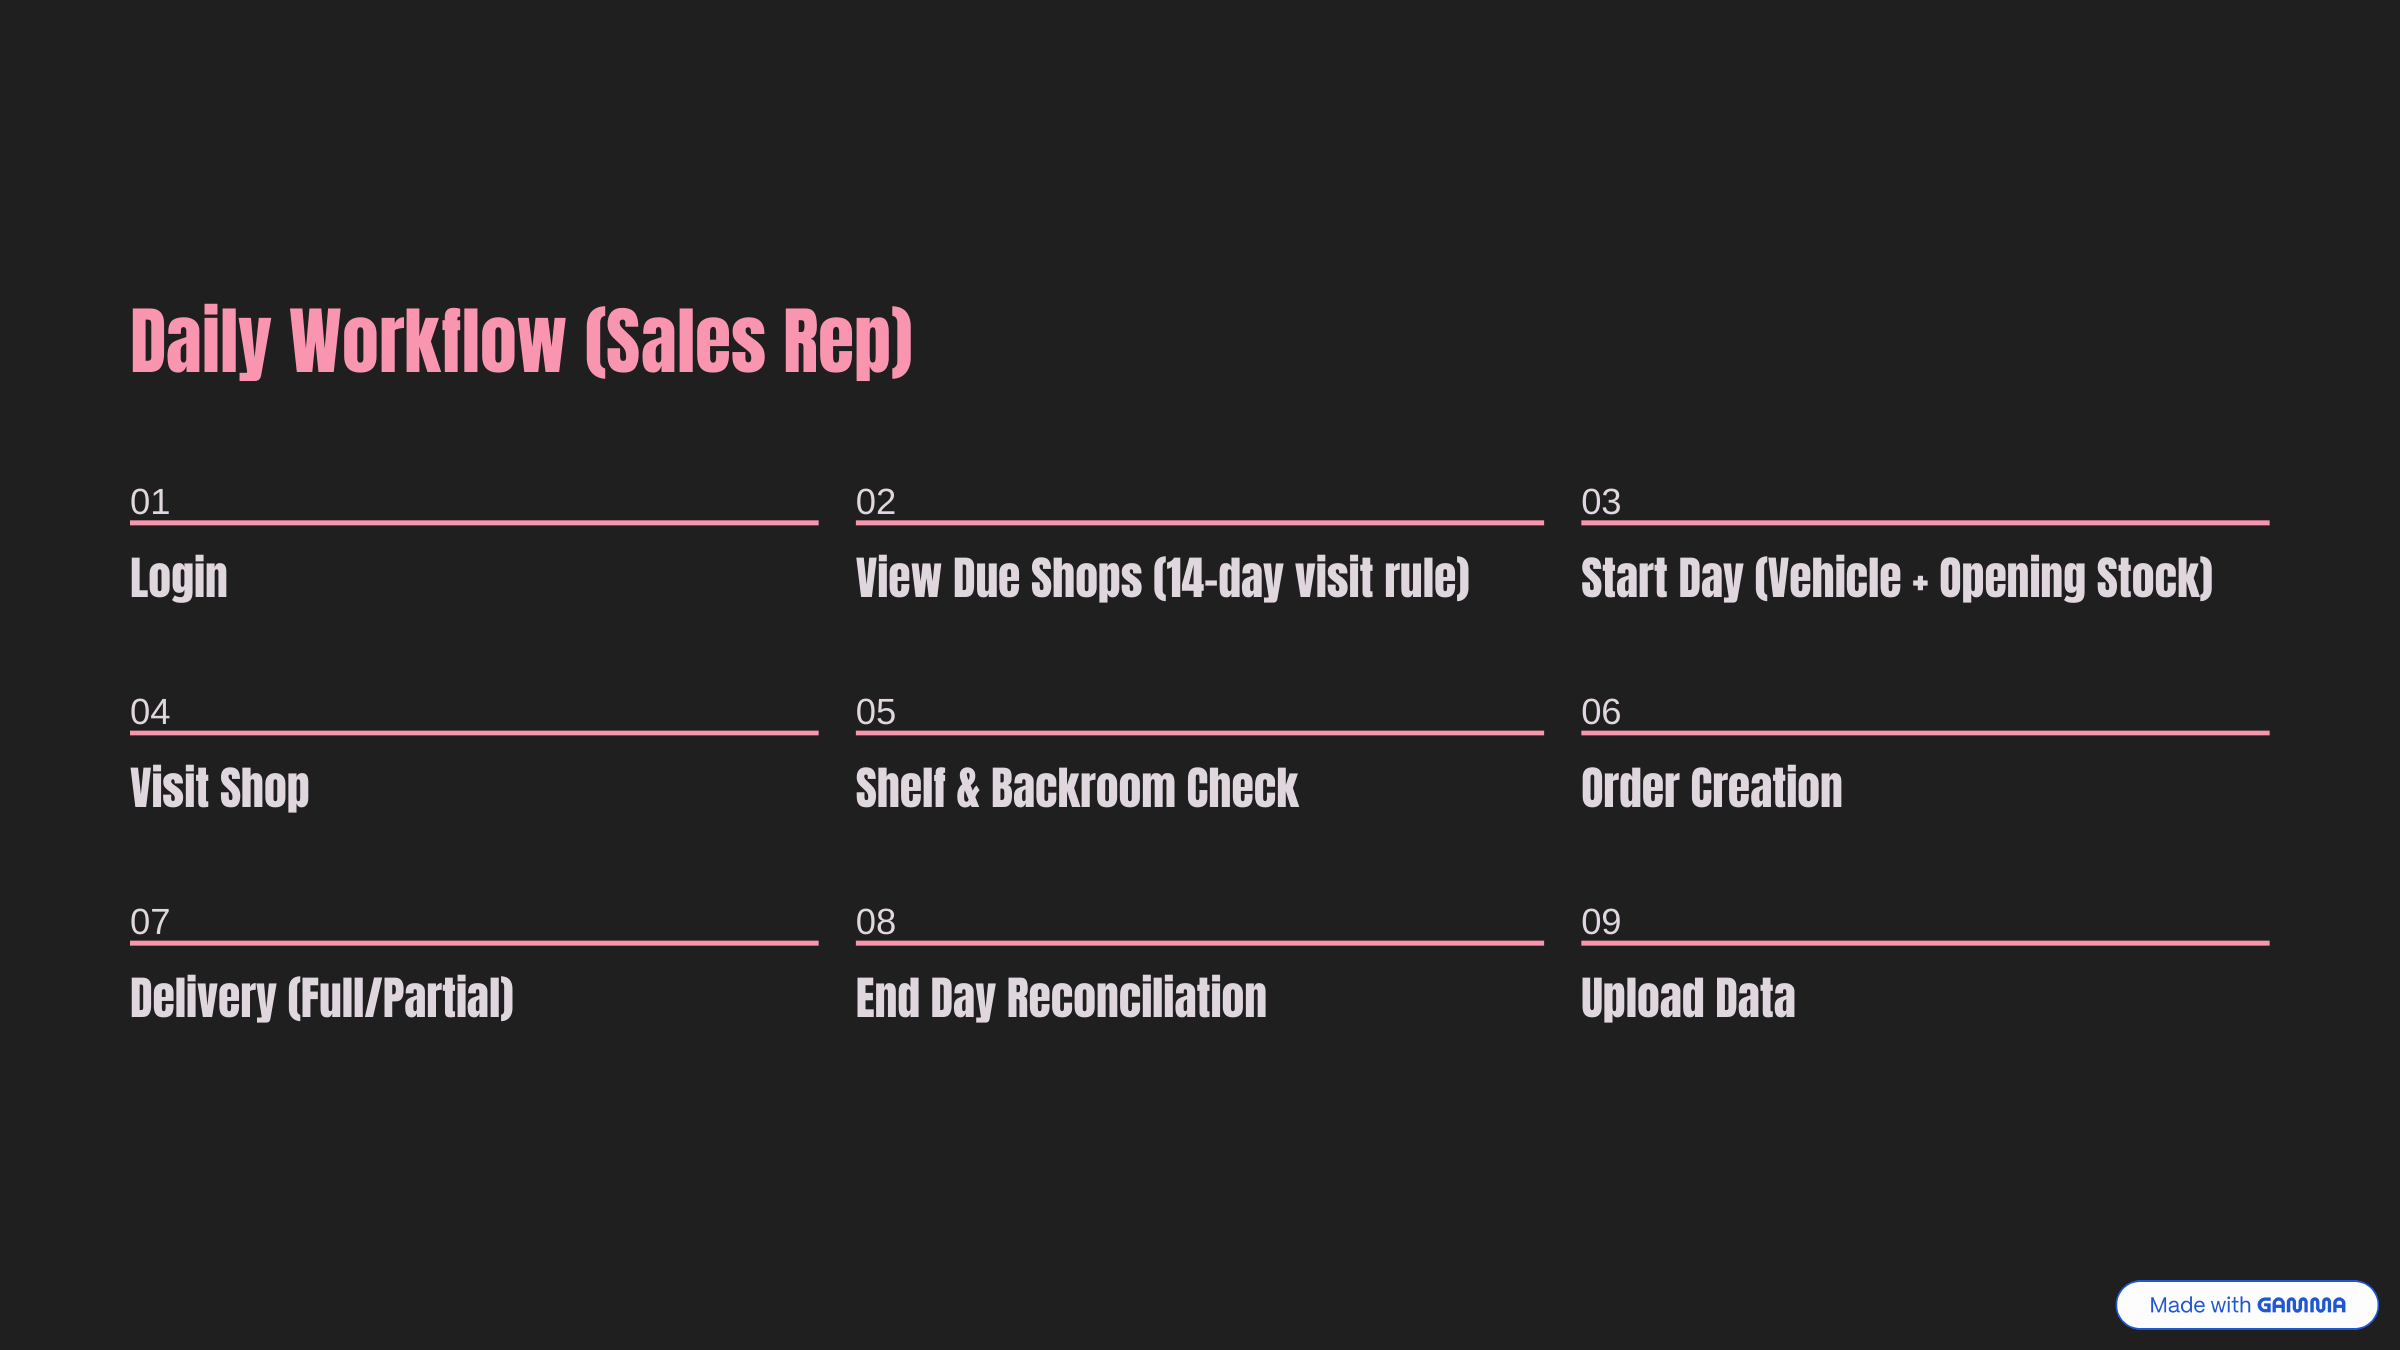

Daily Workflow (Sales Rep)
01
02
03

Login
View Due Shops (14-day visit rule)
Start Day (Vehicle + Opening Stock)
04
05
06

Visit Shop
Shelf & Backroom Check
Order Creation
07
08
09

Delivery (Full/Partial)
End Day Reconciliation
Upload Data